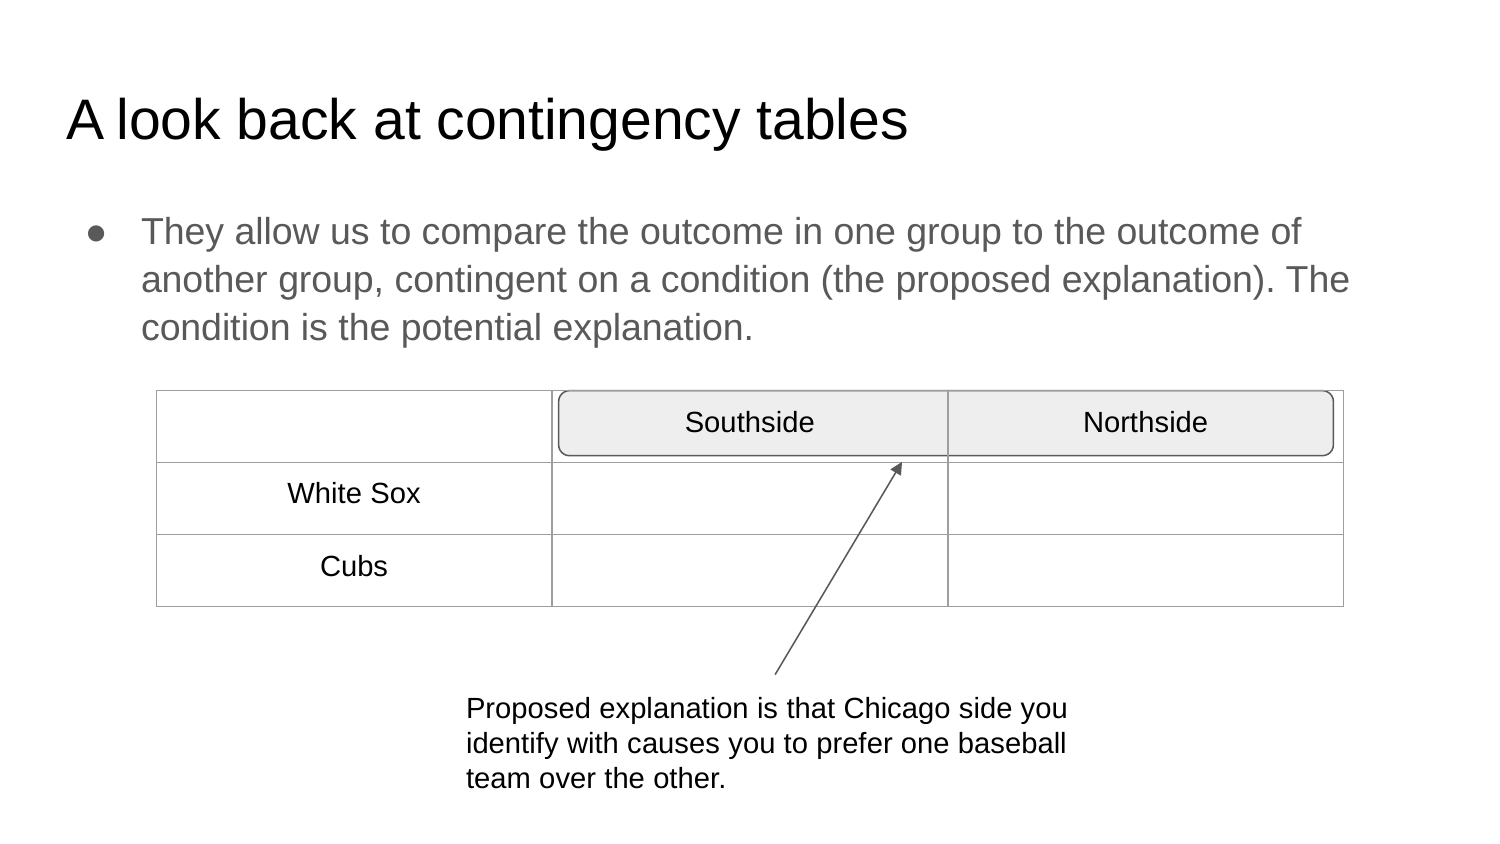

# A look back at contingency tables
They allow us to compare the outcome in one group to the outcome of another group, contingent on a condition (the proposed explanation). The condition is the potential explanation.

|  | Southside | Northside |
| --- | --- | --- |
| White Sox |  |  |
| Cubs |  |  |

Proposed explanation is that Chicago side you identify with causes you to prefer one baseball team over the other.